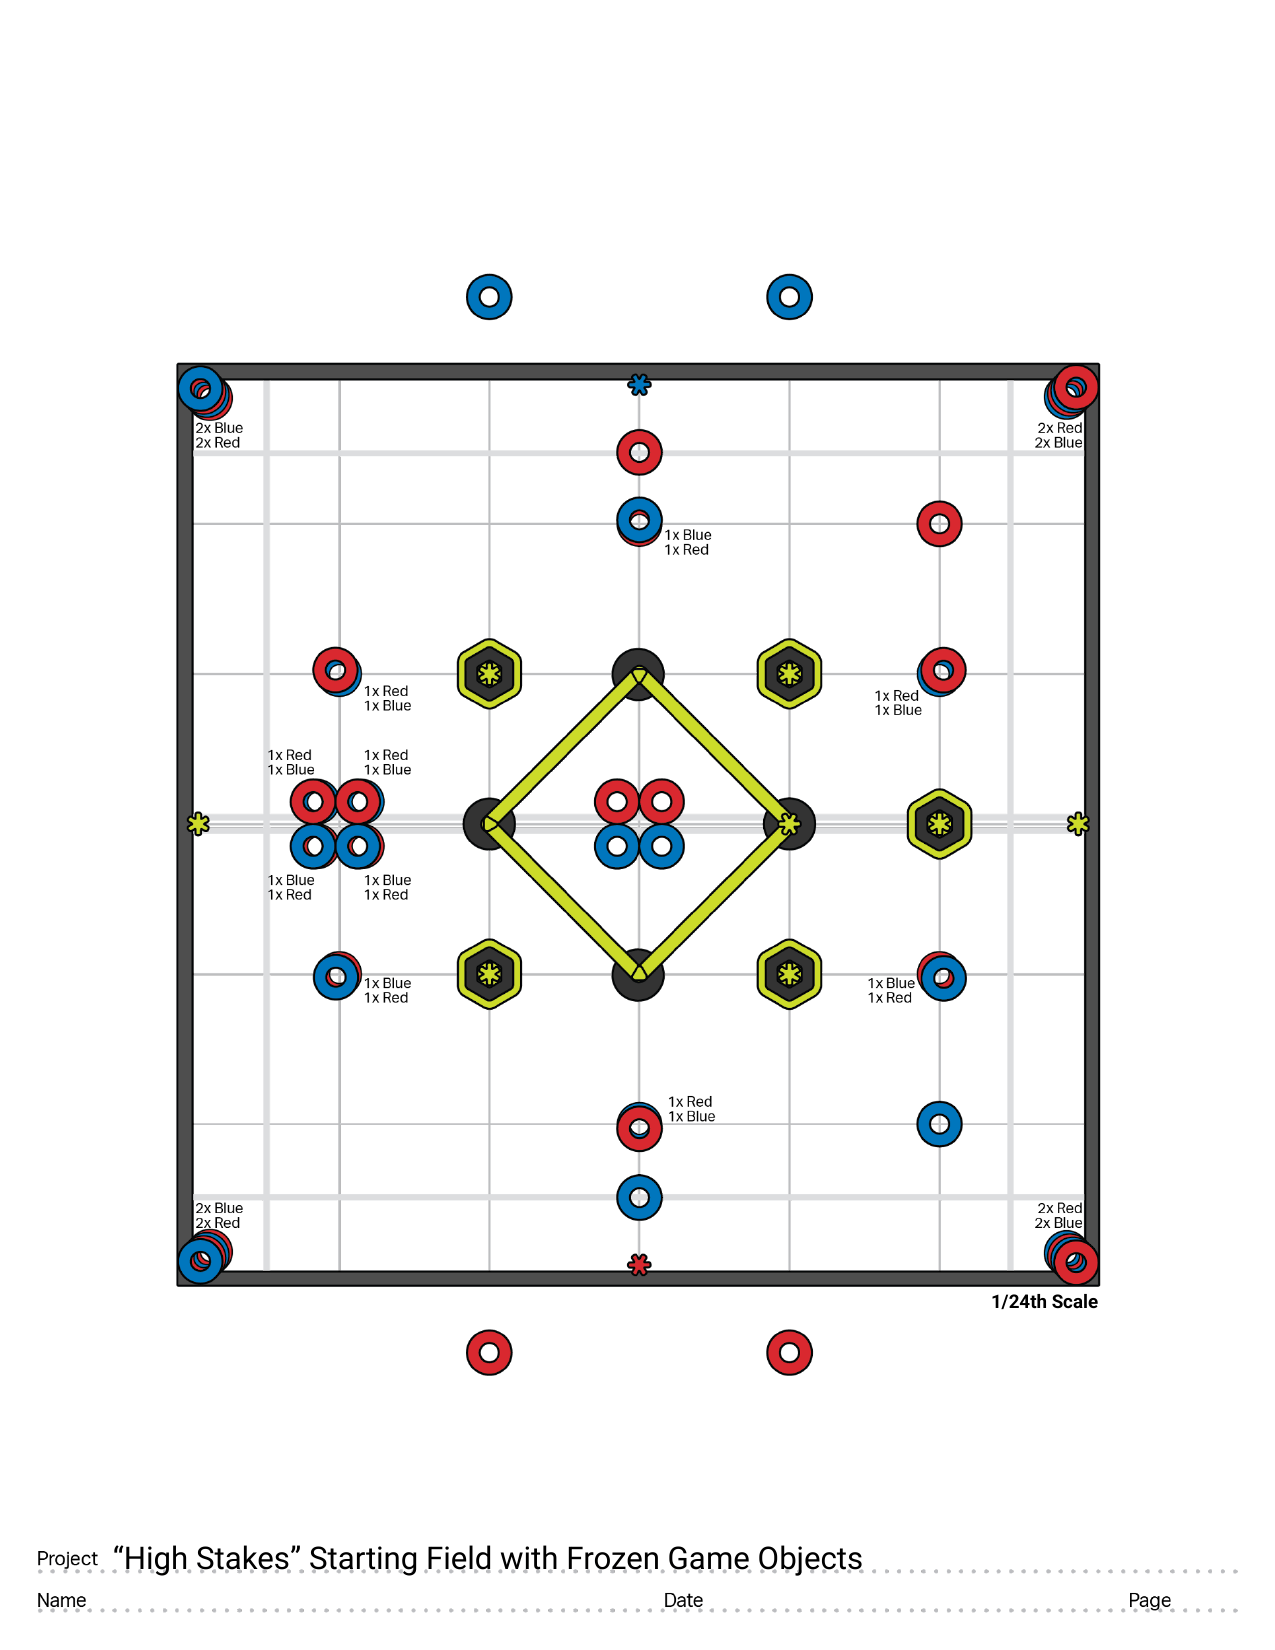

# “High Stakes” Starting Field with Frozen Game Objects